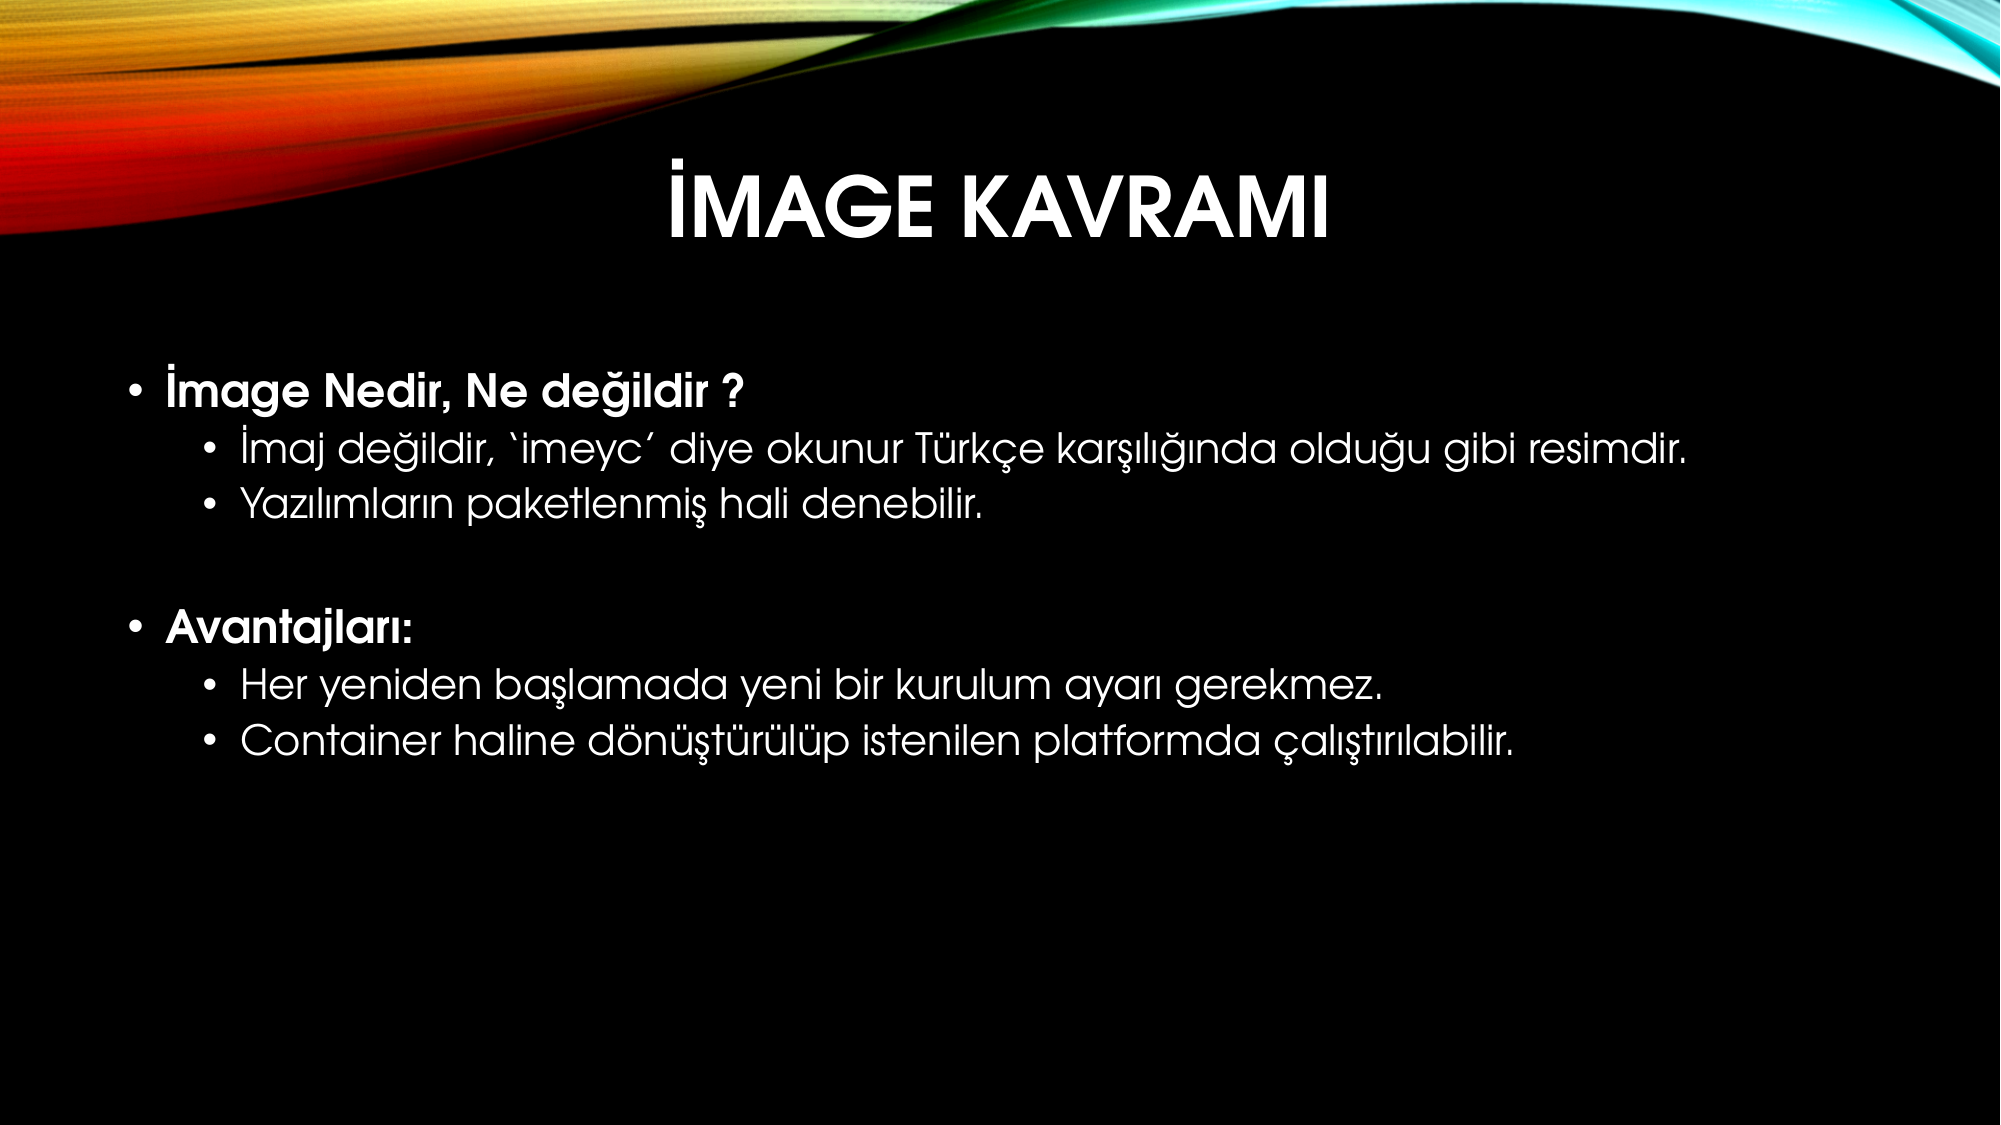

# İmage kavramı
İmage Nedir, Ne değildir ?
İmaj değildir, ‘imeyc’ diye okunur Türkçe karşılığında olduğu gibi resimdir.
Yazılımların paketlenmiş hali denebilir.

Avantajları:
Her yeniden başlamada yeni bir kurulum ayarı gerekmez.
Container haline dönüştürülüp istenilen platformda çalıştırılabilir.